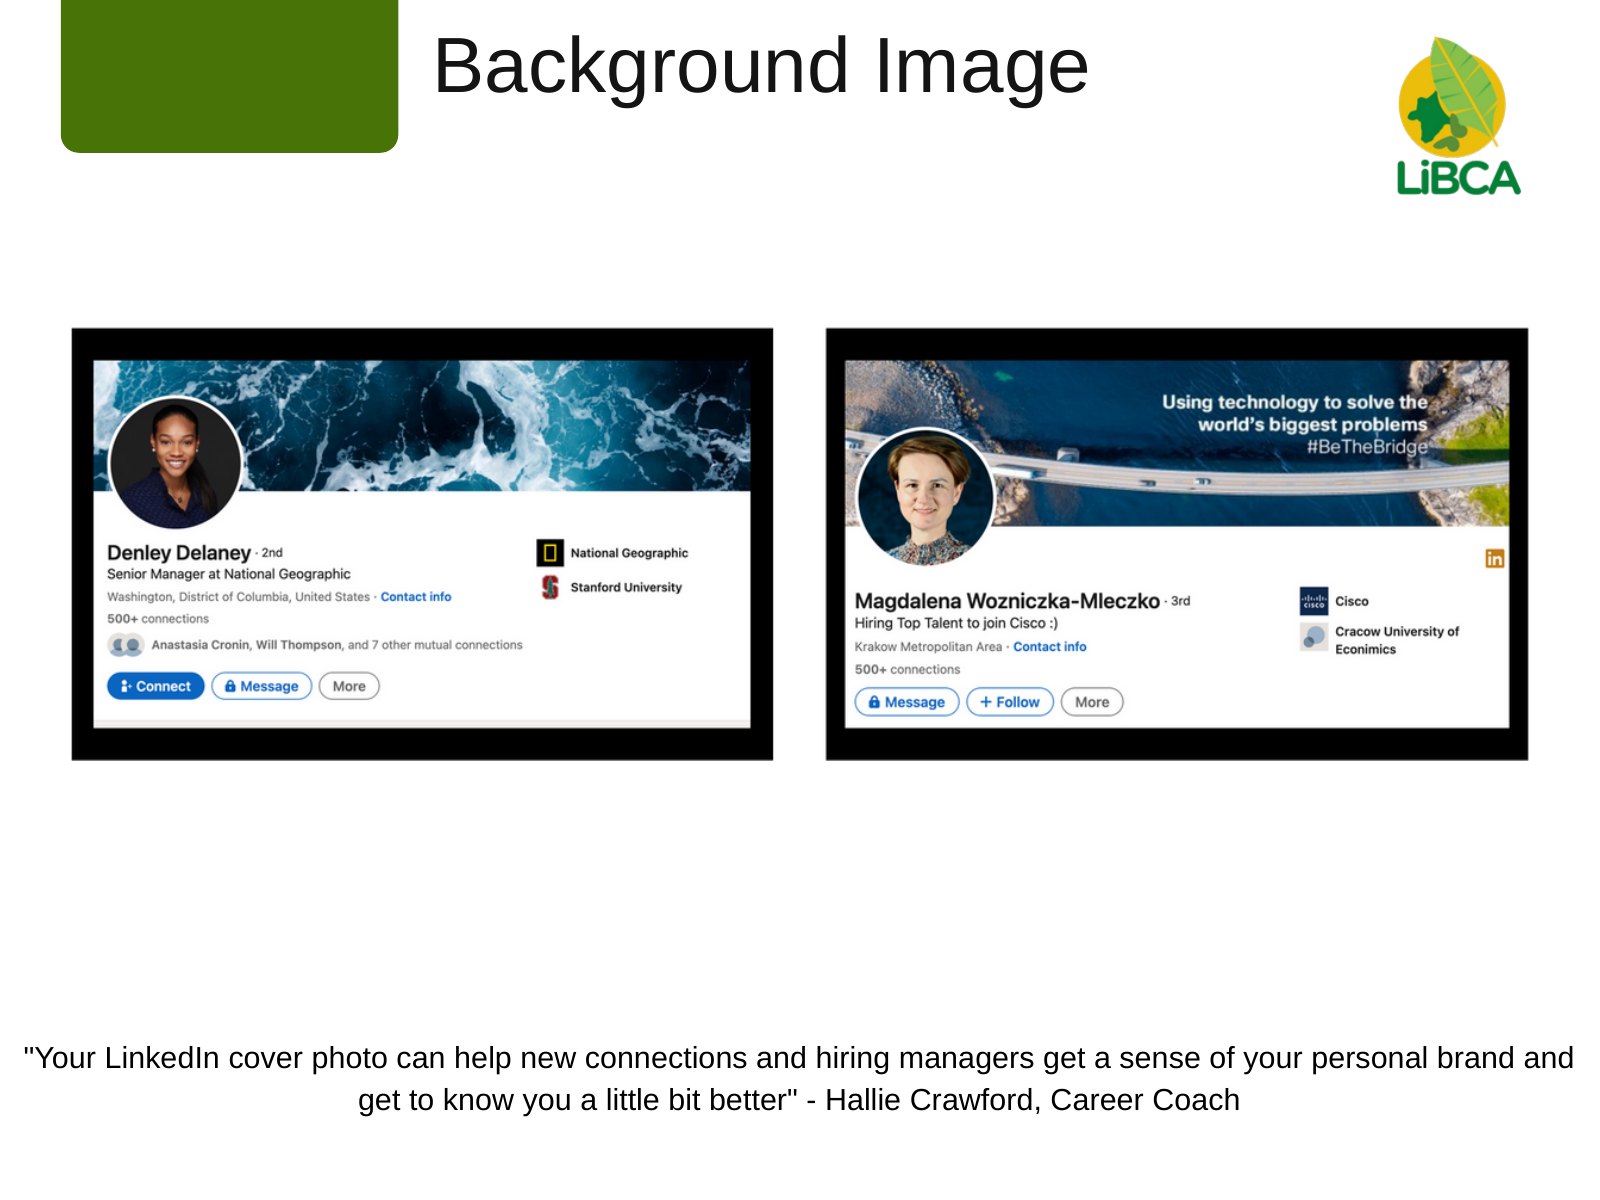

Background Image

"Your LinkedIn cover photo can help new connections and hiring managers get a sense of your personal brand and get to know you a little bit better" - Hallie Crawford, Career Coach